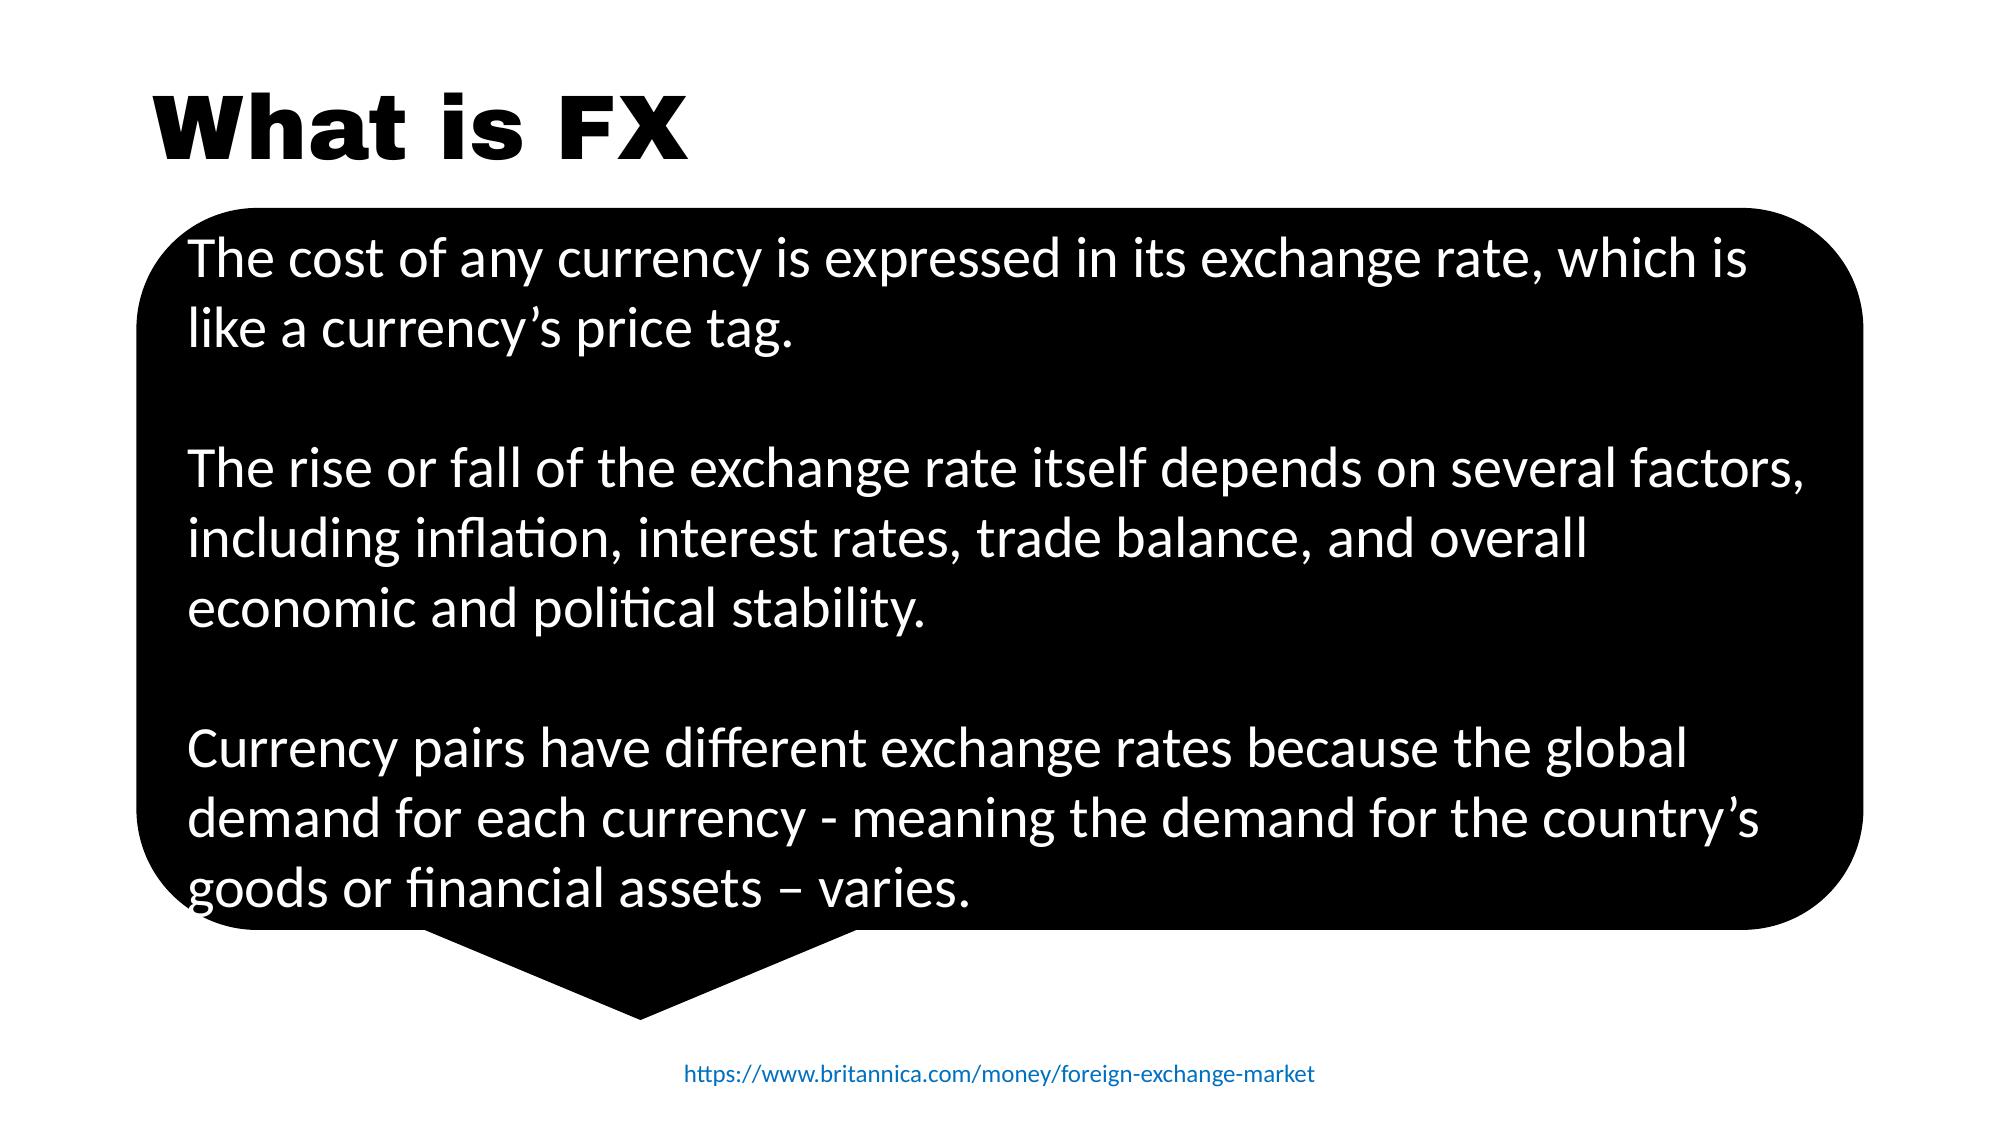

# What is FX

The cost of any currency is expressed in its exchange rate, which is like a currency’s price tag.

The rise or fall of the exchange rate itself depends on several factors, including inflation, interest rates, trade balance, and overall economic and political stability.

Currency pairs have different exchange rates because the global demand for each currency - meaning the demand for the country’s goods or financial assets – varies.
https://www.britannica.com/money/foreign-exchange-market